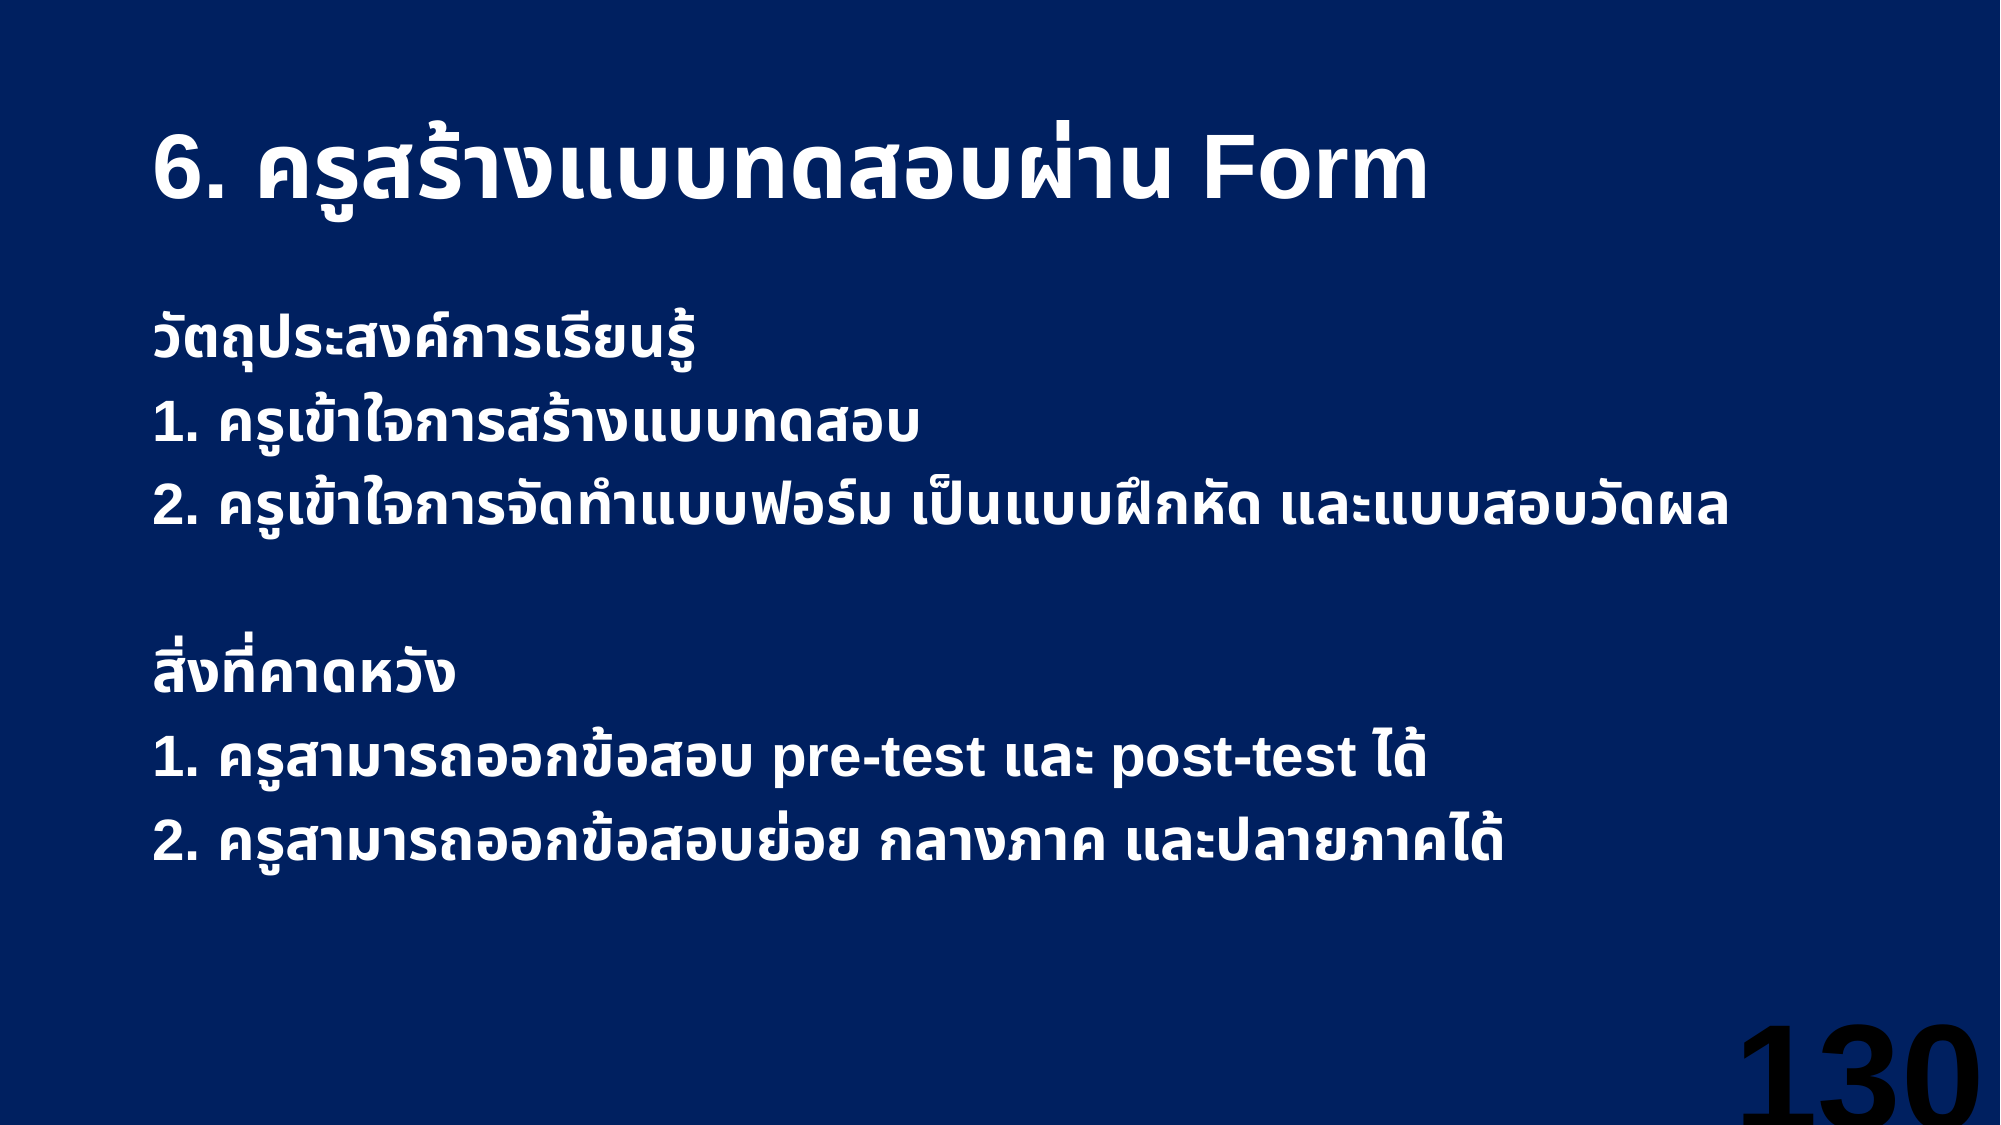

# 6. ครูสร้างแบบทดสอบผ่าน Form
วัตถุประสงค์การเรียนรู้
1. ครูเข้าใจการสร้างแบบทดสอบ
2. ครูเข้าใจการจัดทำแบบฟอร์ม เป็นแบบฝึกหัด และแบบสอบวัดผล

สิ่งที่คาดหวัง
1. ครูสามารถออกข้อสอบ pre-test และ post-test ได้
2. ครูสามารถออกข้อสอบย่อย กลางภาค และปลายภาคได้
130